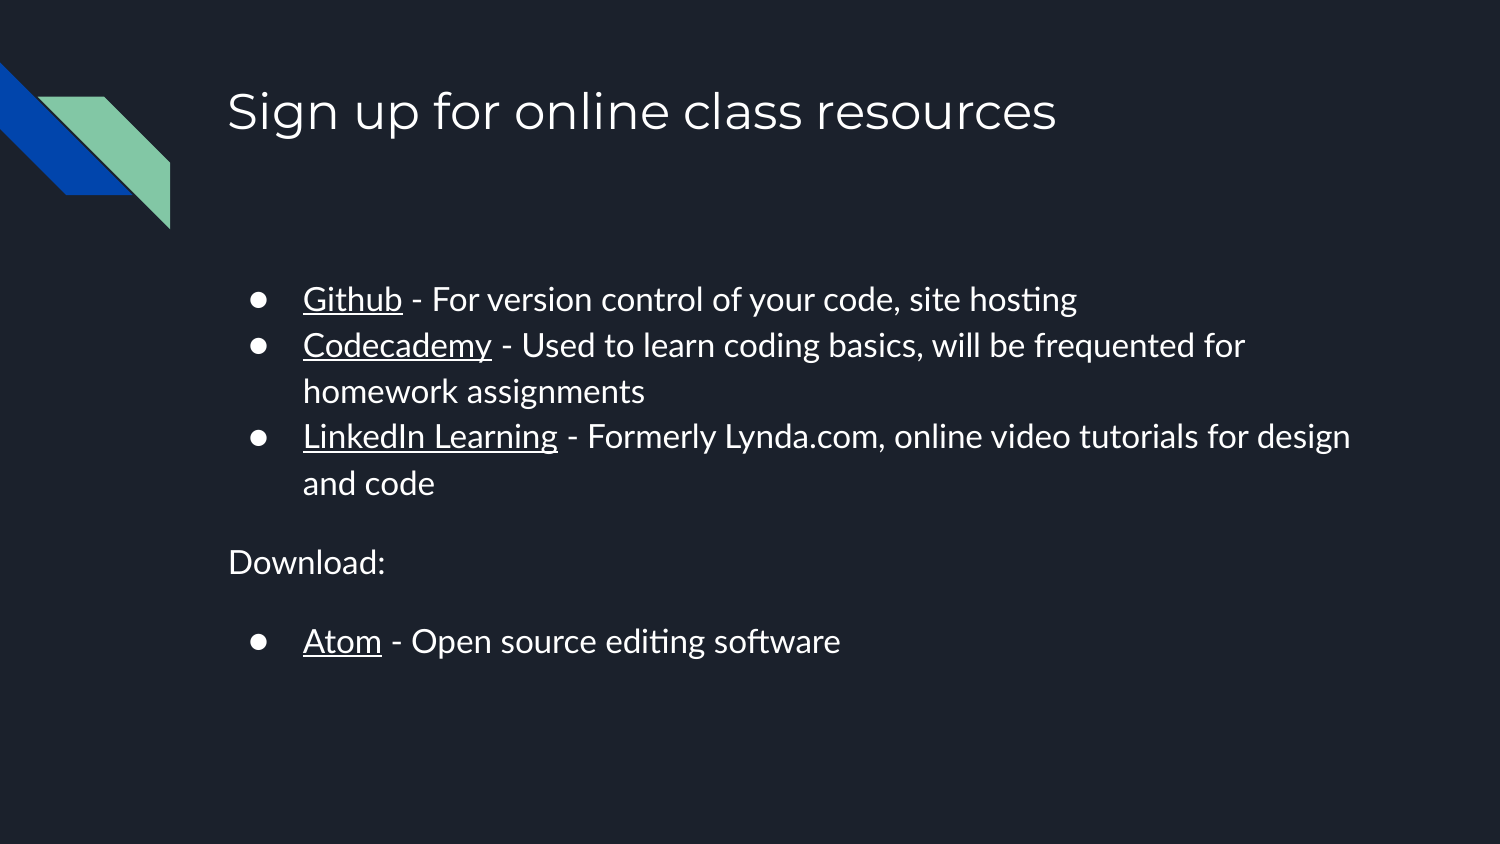

# Sign up for online class resources
Github - For version control of your code, site hosting
Codecademy - Used to learn coding basics, will be frequented for homework assignments
LinkedIn Learning - Formerly Lynda.com, online video tutorials for design and code
Download:
Atom - Open source editing software